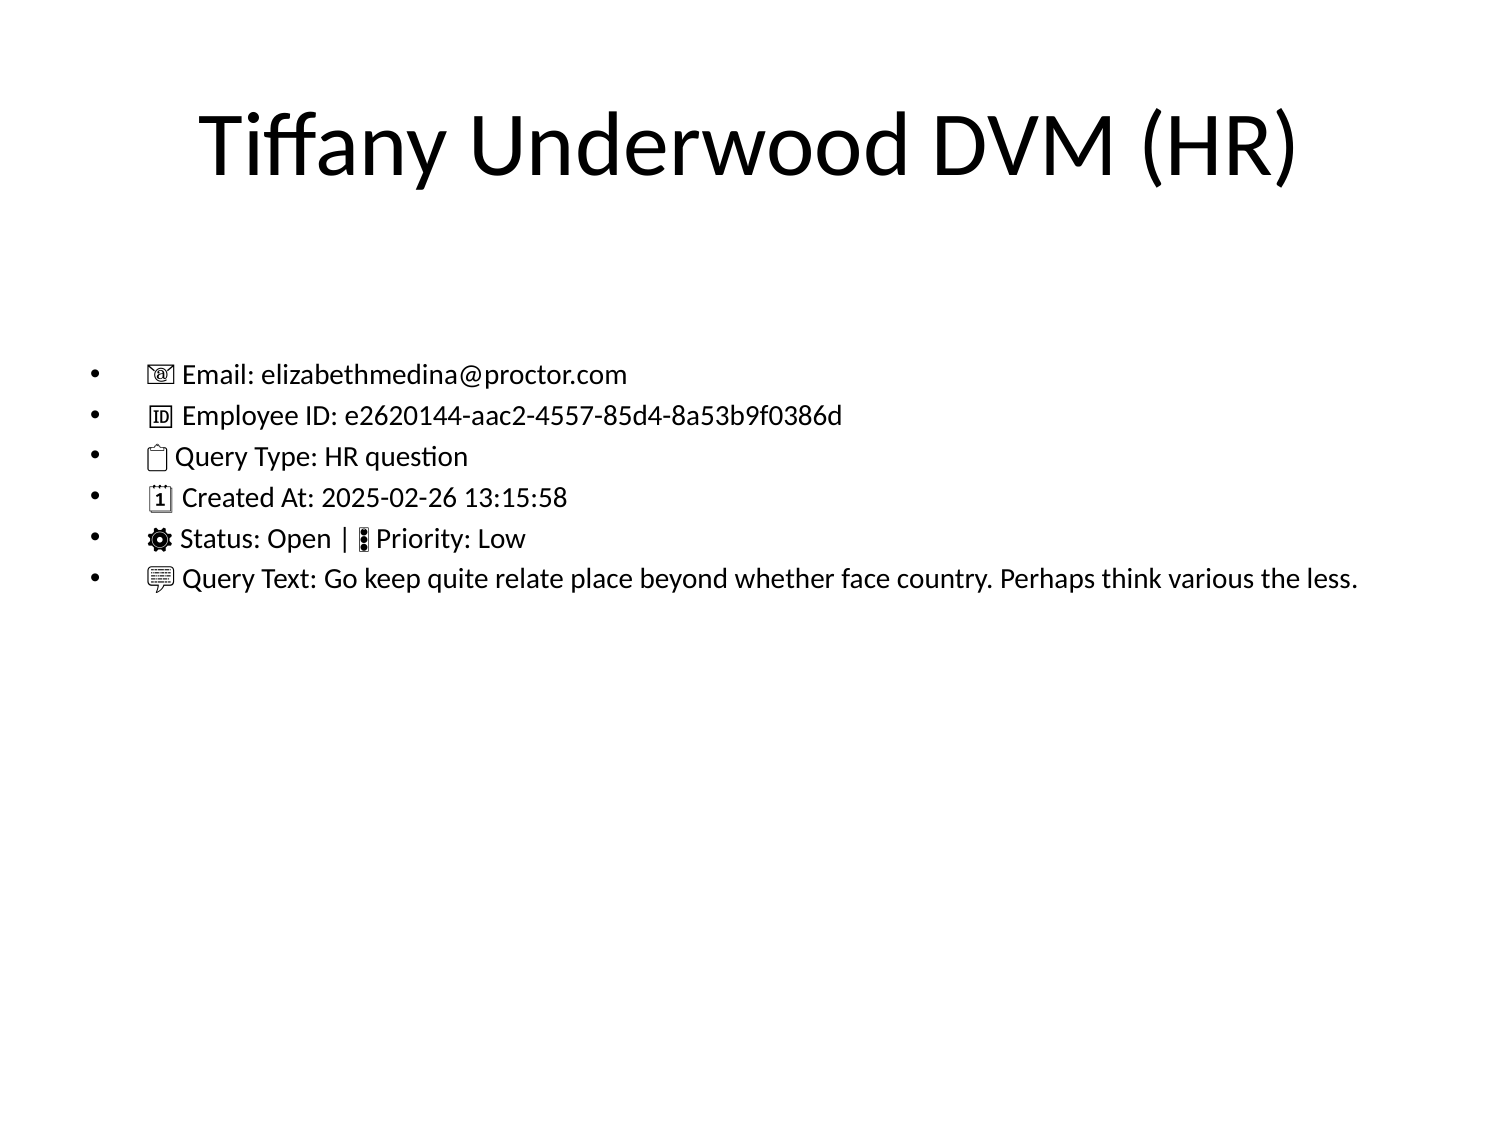

# Tiffany Underwood DVM (HR)

📧 Email: elizabethmedina@proctor.com
🆔 Employee ID: e2620144-aac2-4557-85d4-8a53b9f0386d
📋 Query Type: HR question
🗓 Created At: 2025-02-26 13:15:58
⚙ Status: Open | 🚦 Priority: Low
💬 Query Text: Go keep quite relate place beyond whether face country. Perhaps think various the less.